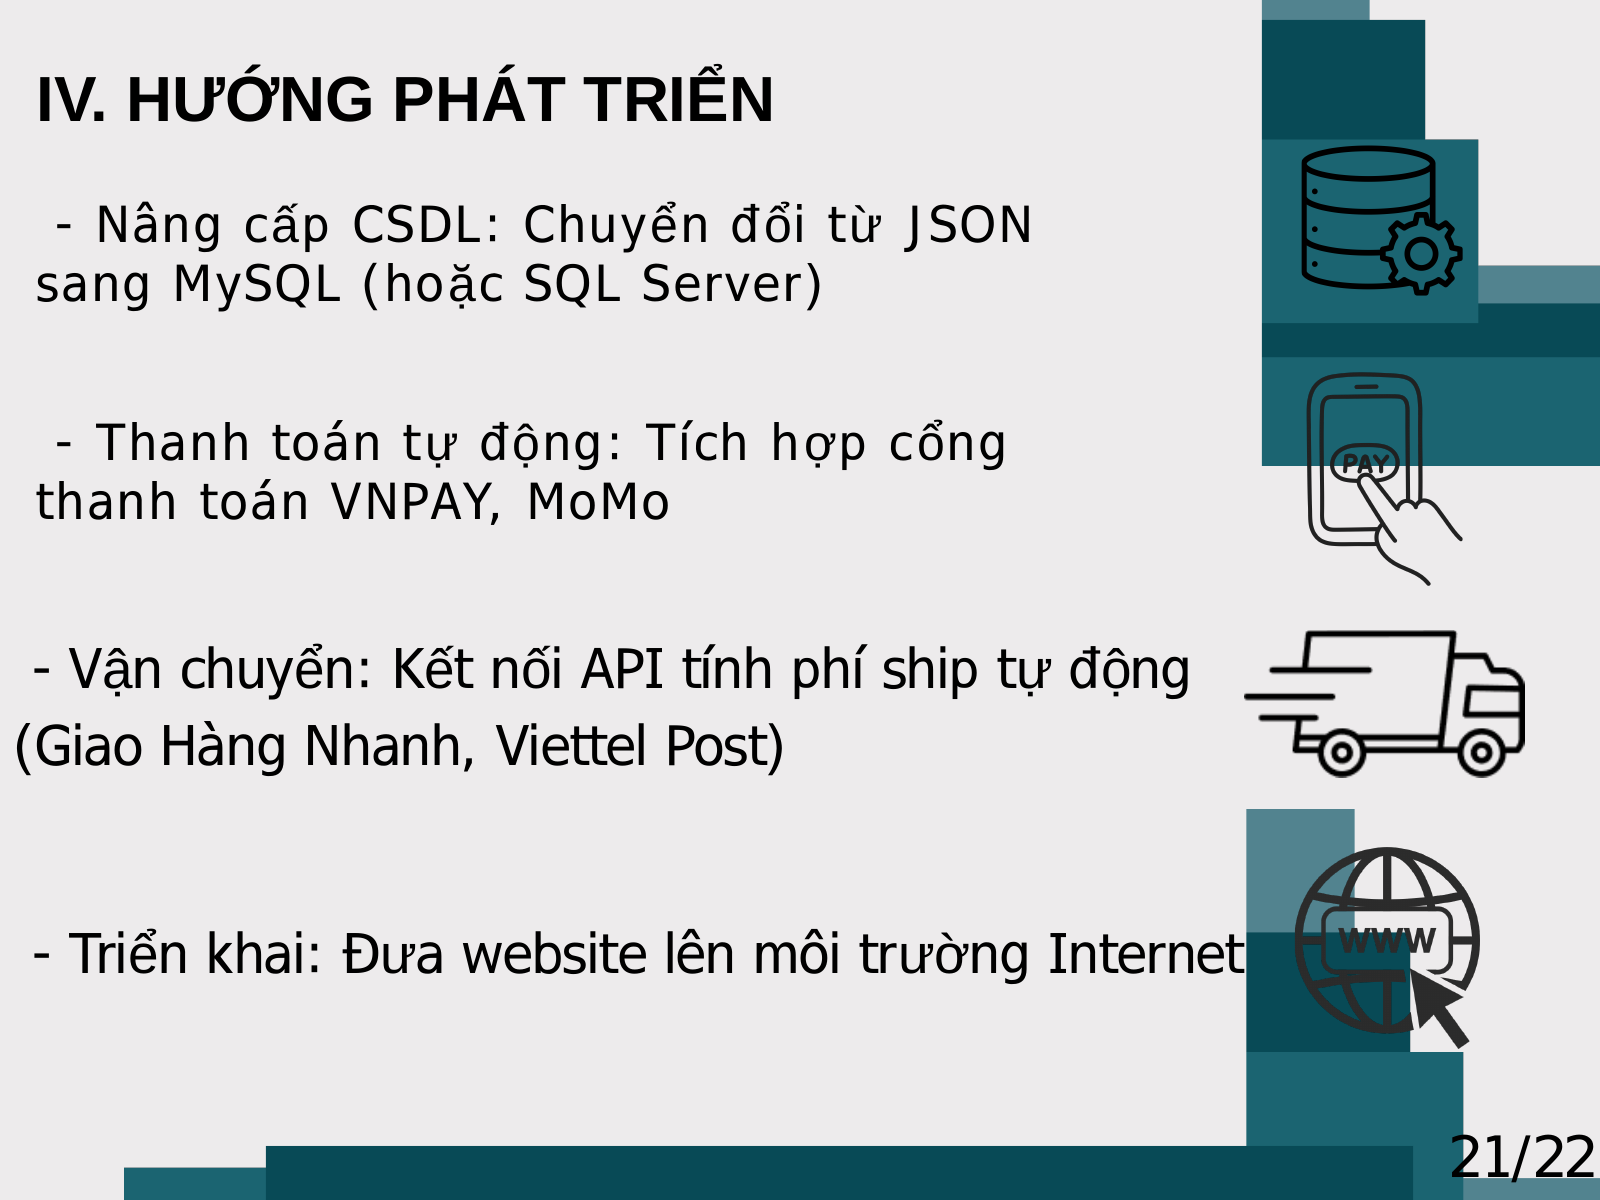

IV. HƯỚNG PHÁT TRIỂN

 - Nâng cấp CSDL: Chuyển đổi từ JSON
sang MySQL (hoặc SQL Server)

 - Thanh toán tự động: Tích hợp cổng thanh toán VNPAY, MoMo
 - Vận chuyển: Kết nối API tính phí ship tự động
(Giao Hàng Nhanh, Viettel Post)

 - Triển khai: Đưa website lên môi trường Internet
21/22